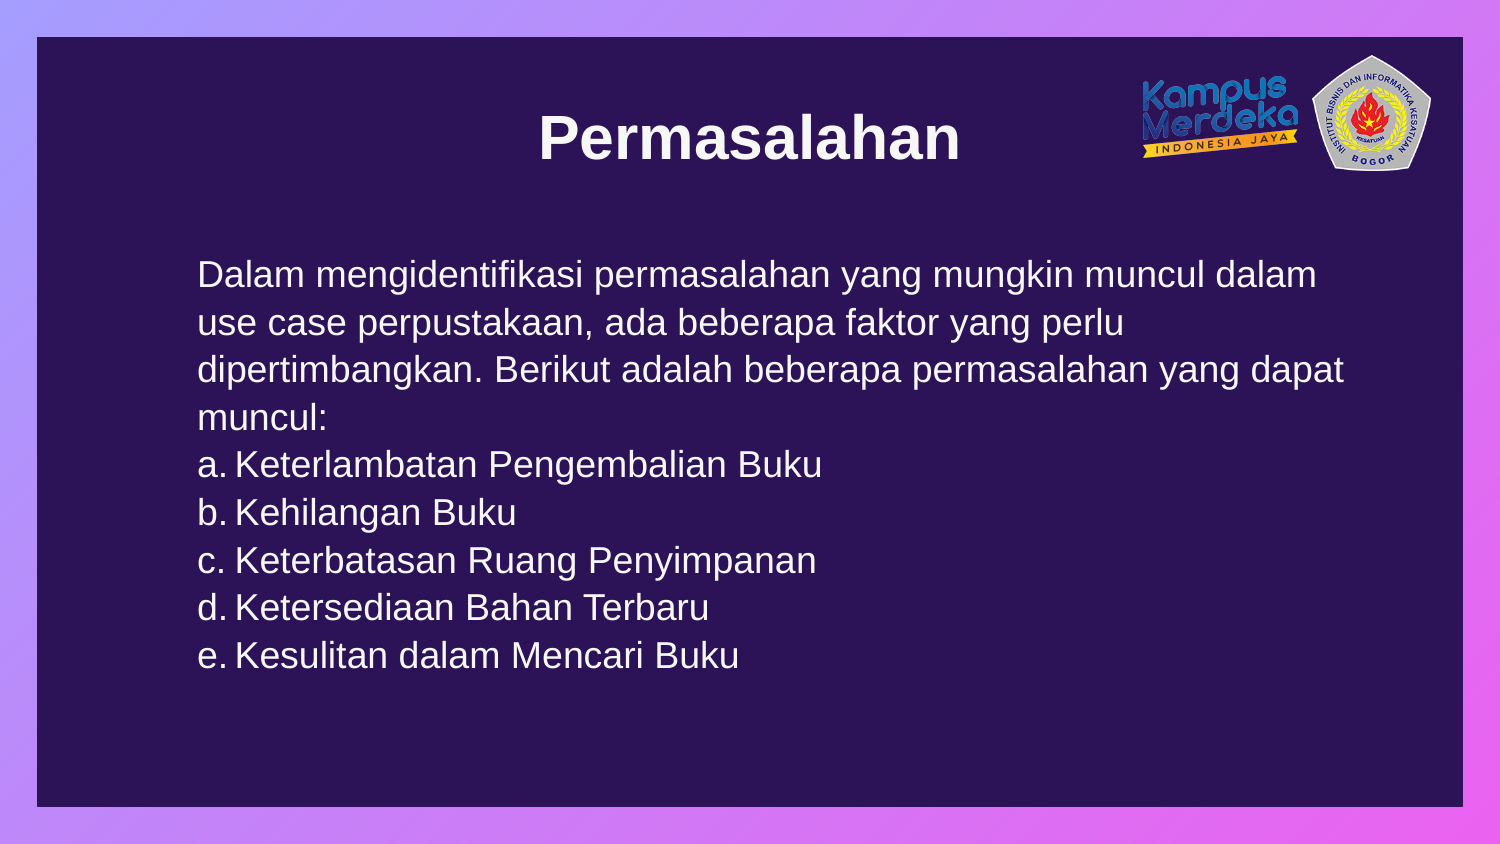

# Permasalahan
Dalam mengidentifikasi permasalahan yang mungkin muncul dalam use case perpustakaan, ada beberapa faktor yang perlu dipertimbangkan. Berikut adalah beberapa permasalahan yang dapat muncul:
Keterlambatan Pengembalian Buku
Kehilangan Buku
Keterbatasan Ruang Penyimpanan
Ketersediaan Bahan Terbaru
Kesulitan dalam Mencari Buku